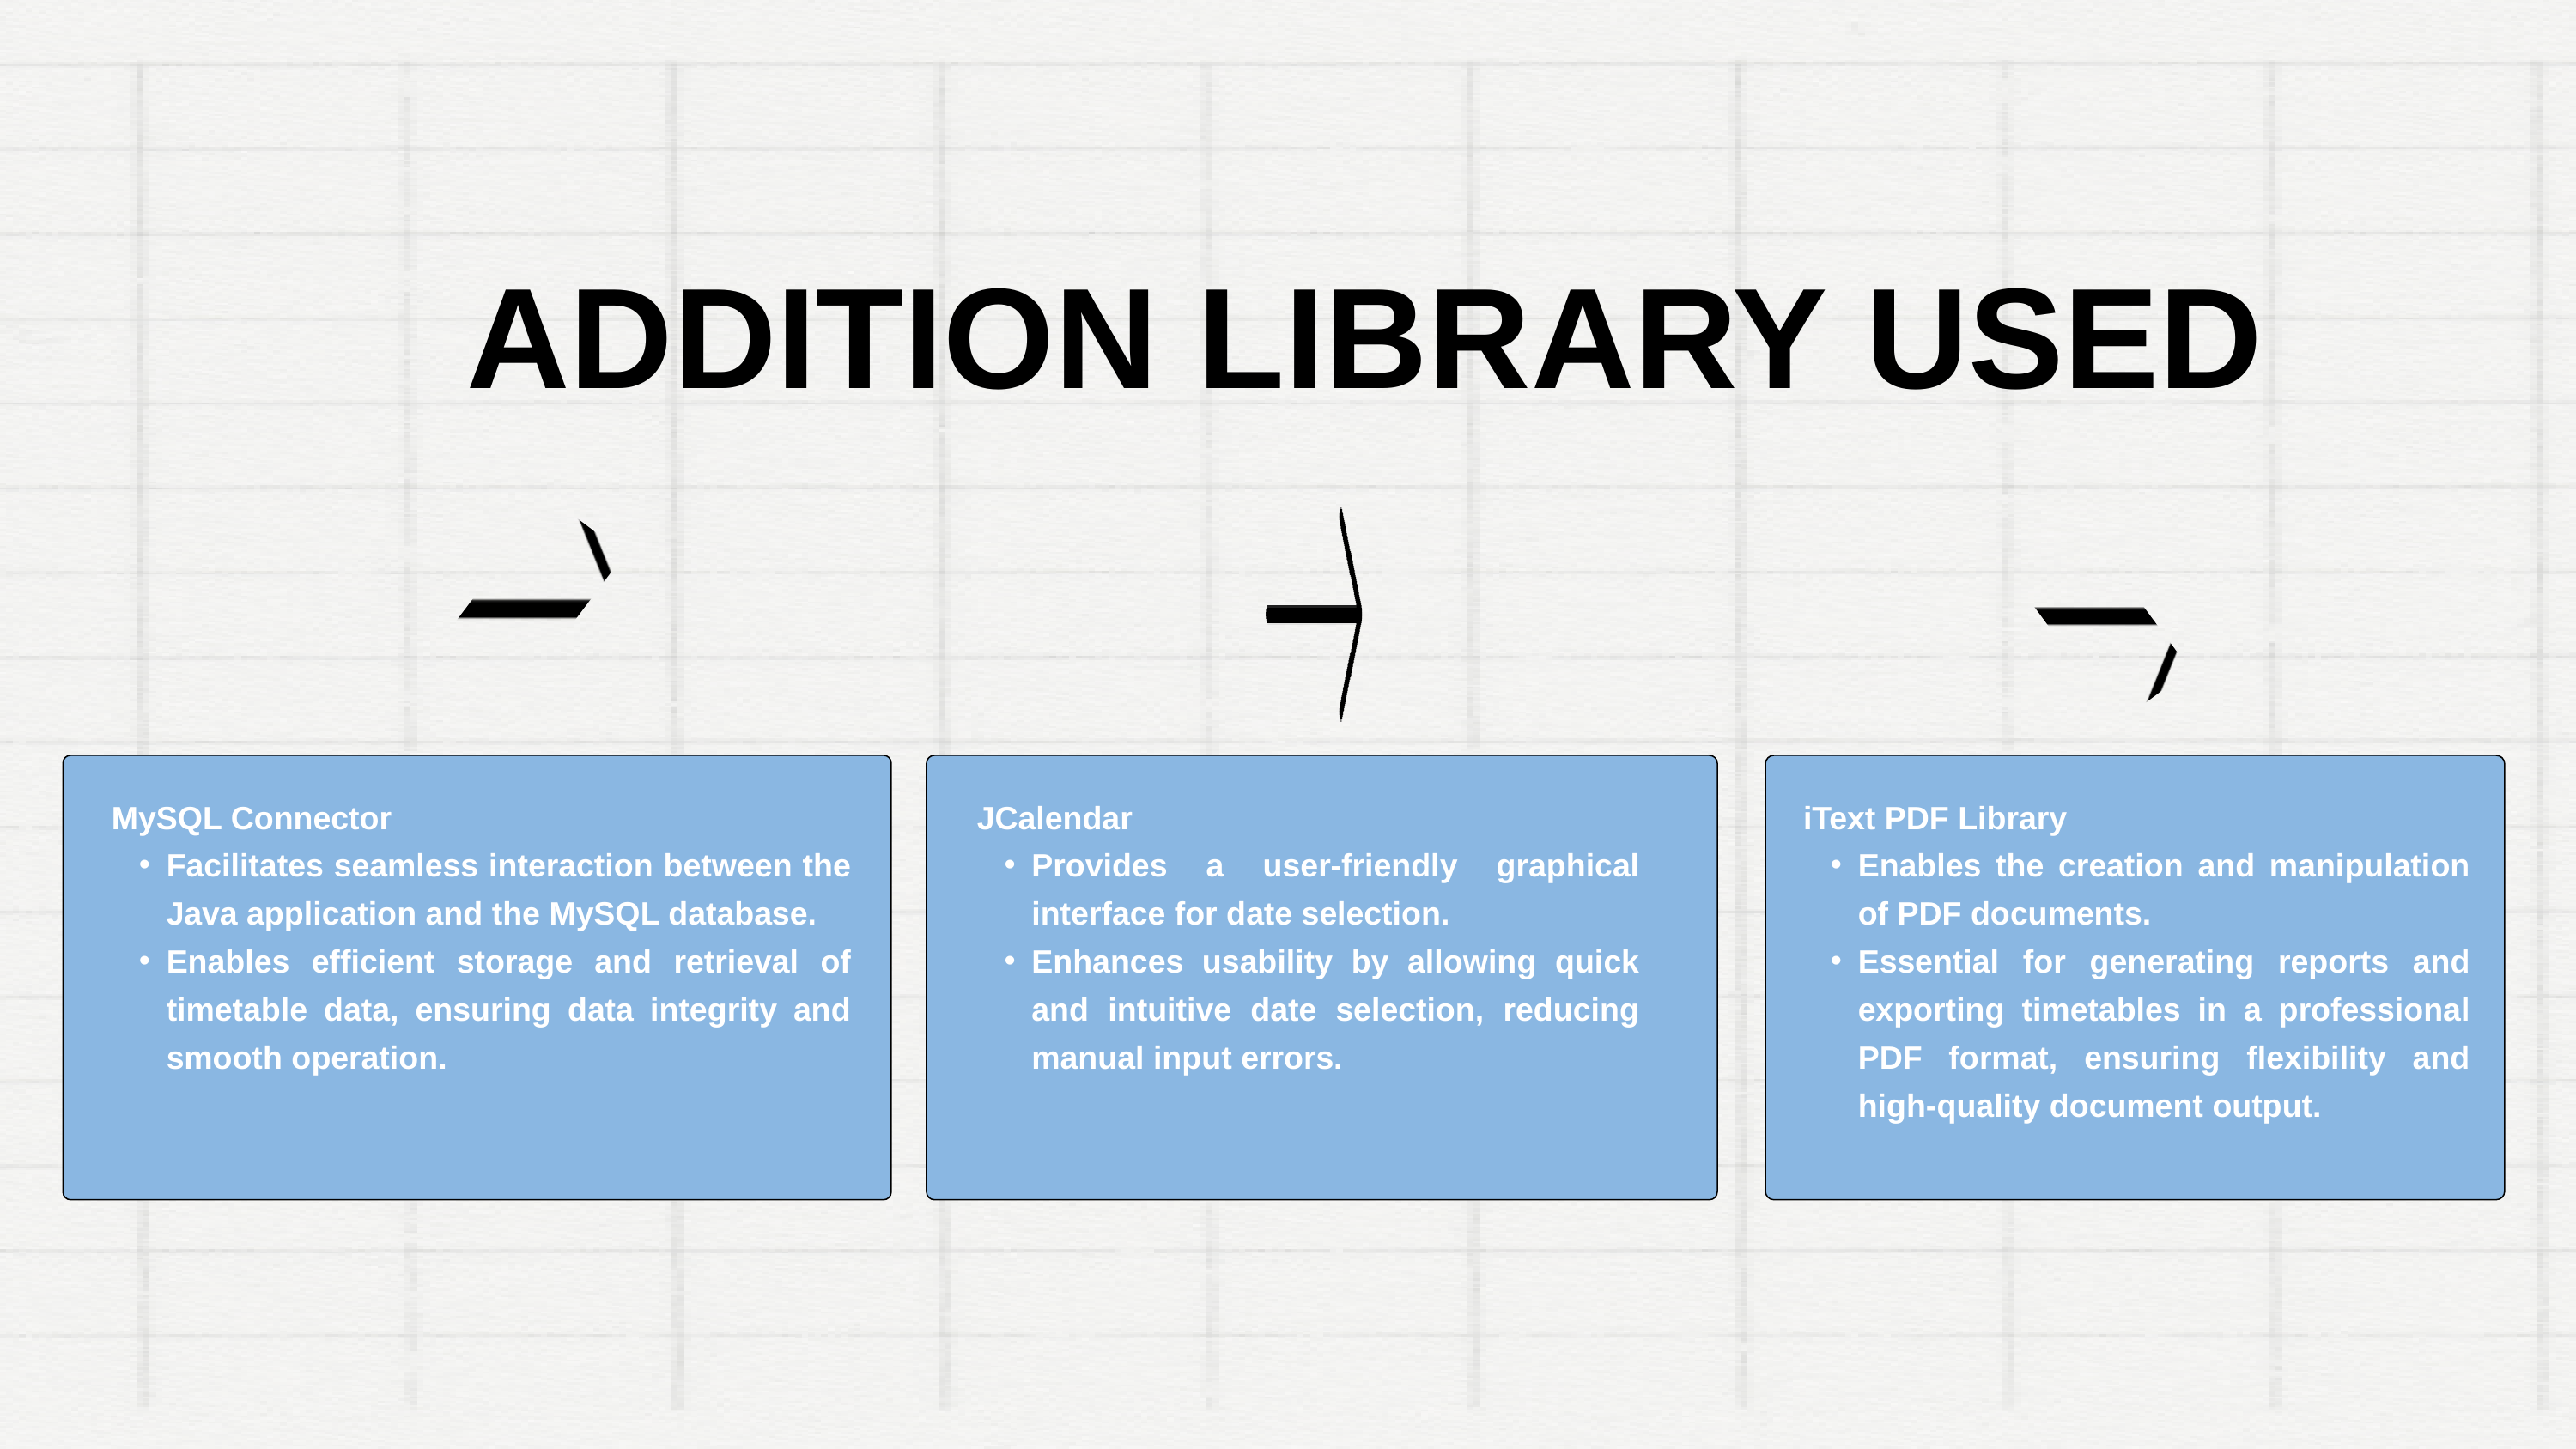

ADDITION LIBRARY USED

MySQL Connector
Facilitates seamless interaction between the Java application and the MySQL database.
Enables efficient storage and retrieval of timetable data, ensuring data integrity and smooth operation.

JCalendar
Provides a user-friendly graphical interface for date selection.
Enhances usability by allowing quick and intuitive date selection, reducing manual input errors.

iText PDF Library
Enables the creation and manipulation of PDF documents.
Essential for generating reports and exporting timetables in a professional PDF format, ensuring flexibility and high-quality document output.